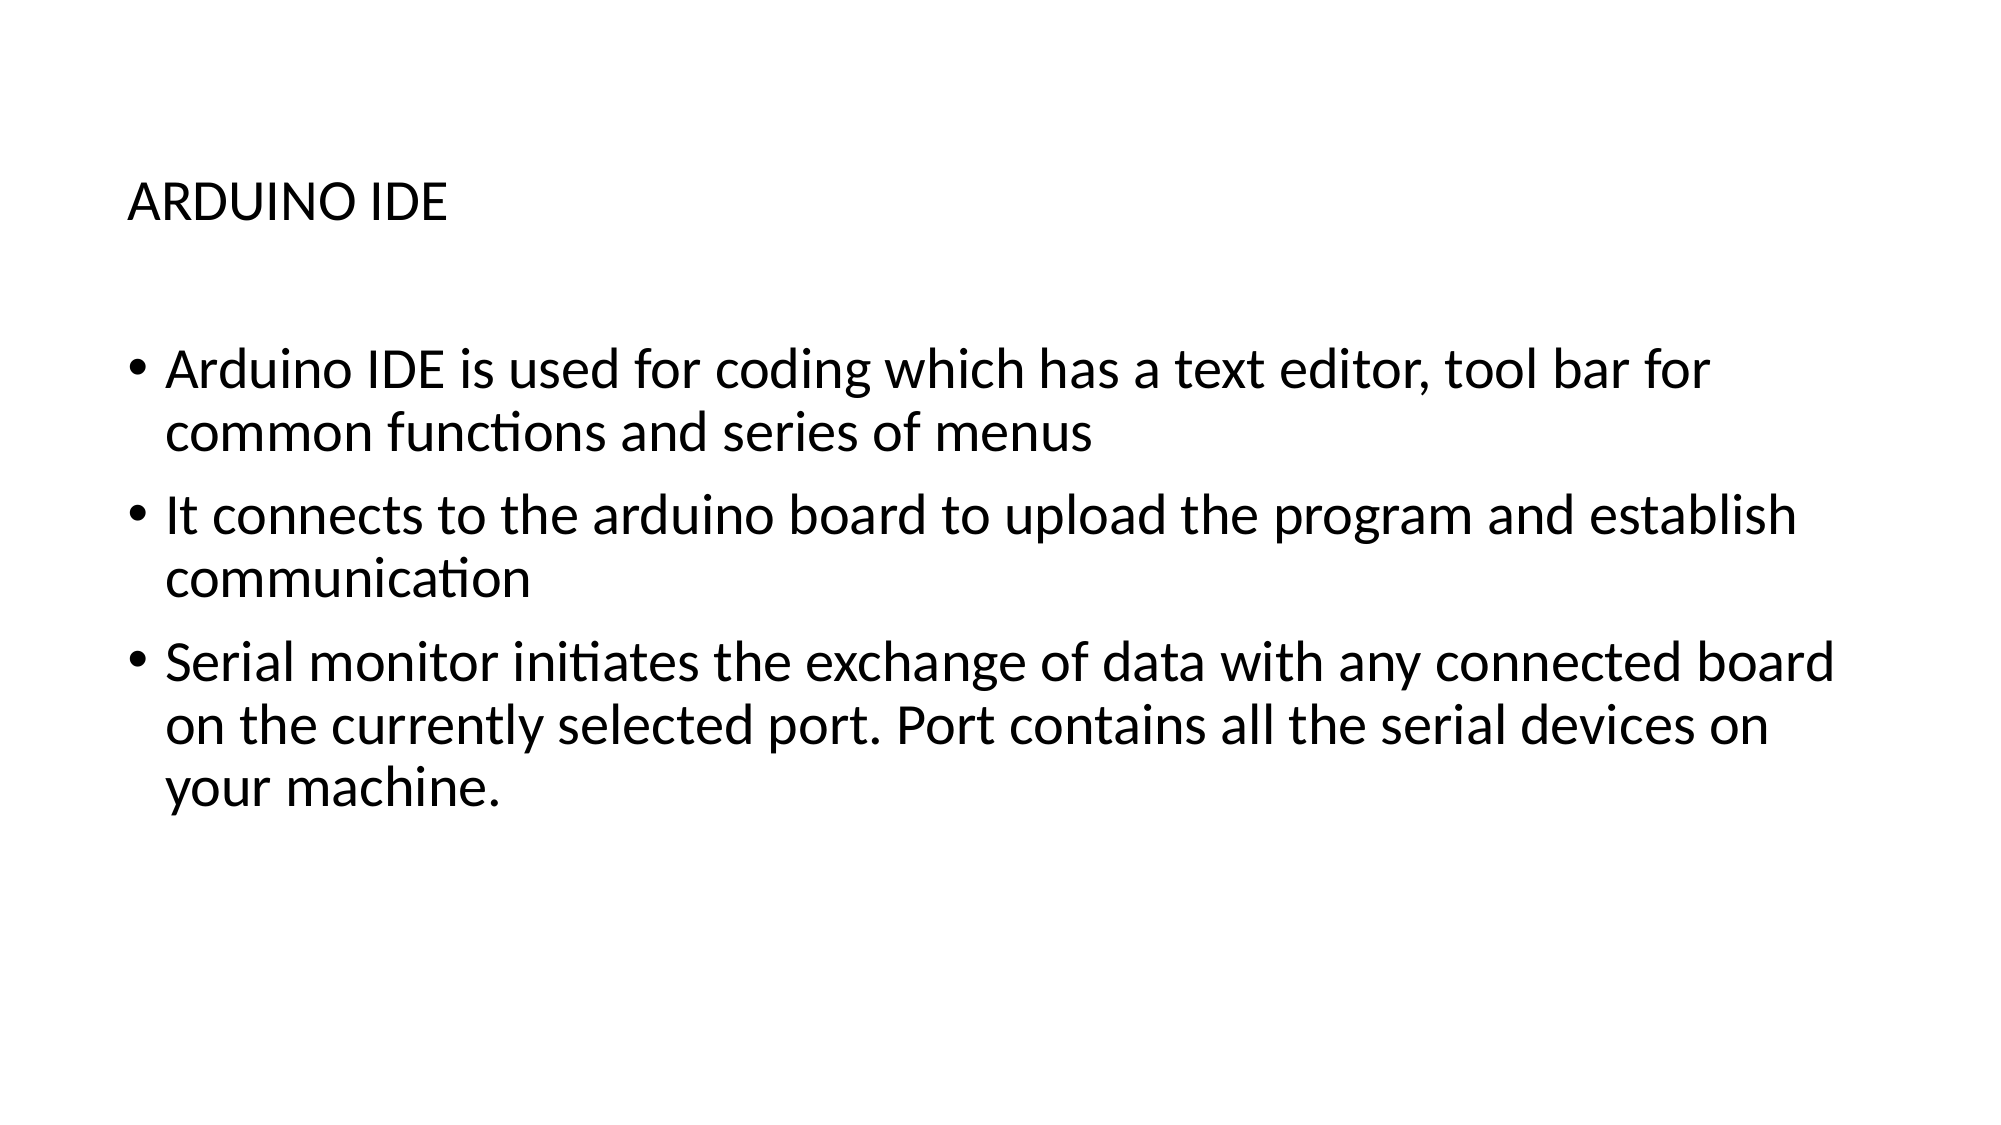

ARDUINO IDE

Arduino IDE is used for coding which has a text editor, tool bar for common functions and series of menus
It connects to the arduino board to upload the program and establish communication
Serial monitor initiates the exchange of data with any connected board on the currently selected port. Port contains all the serial devices on your machine.